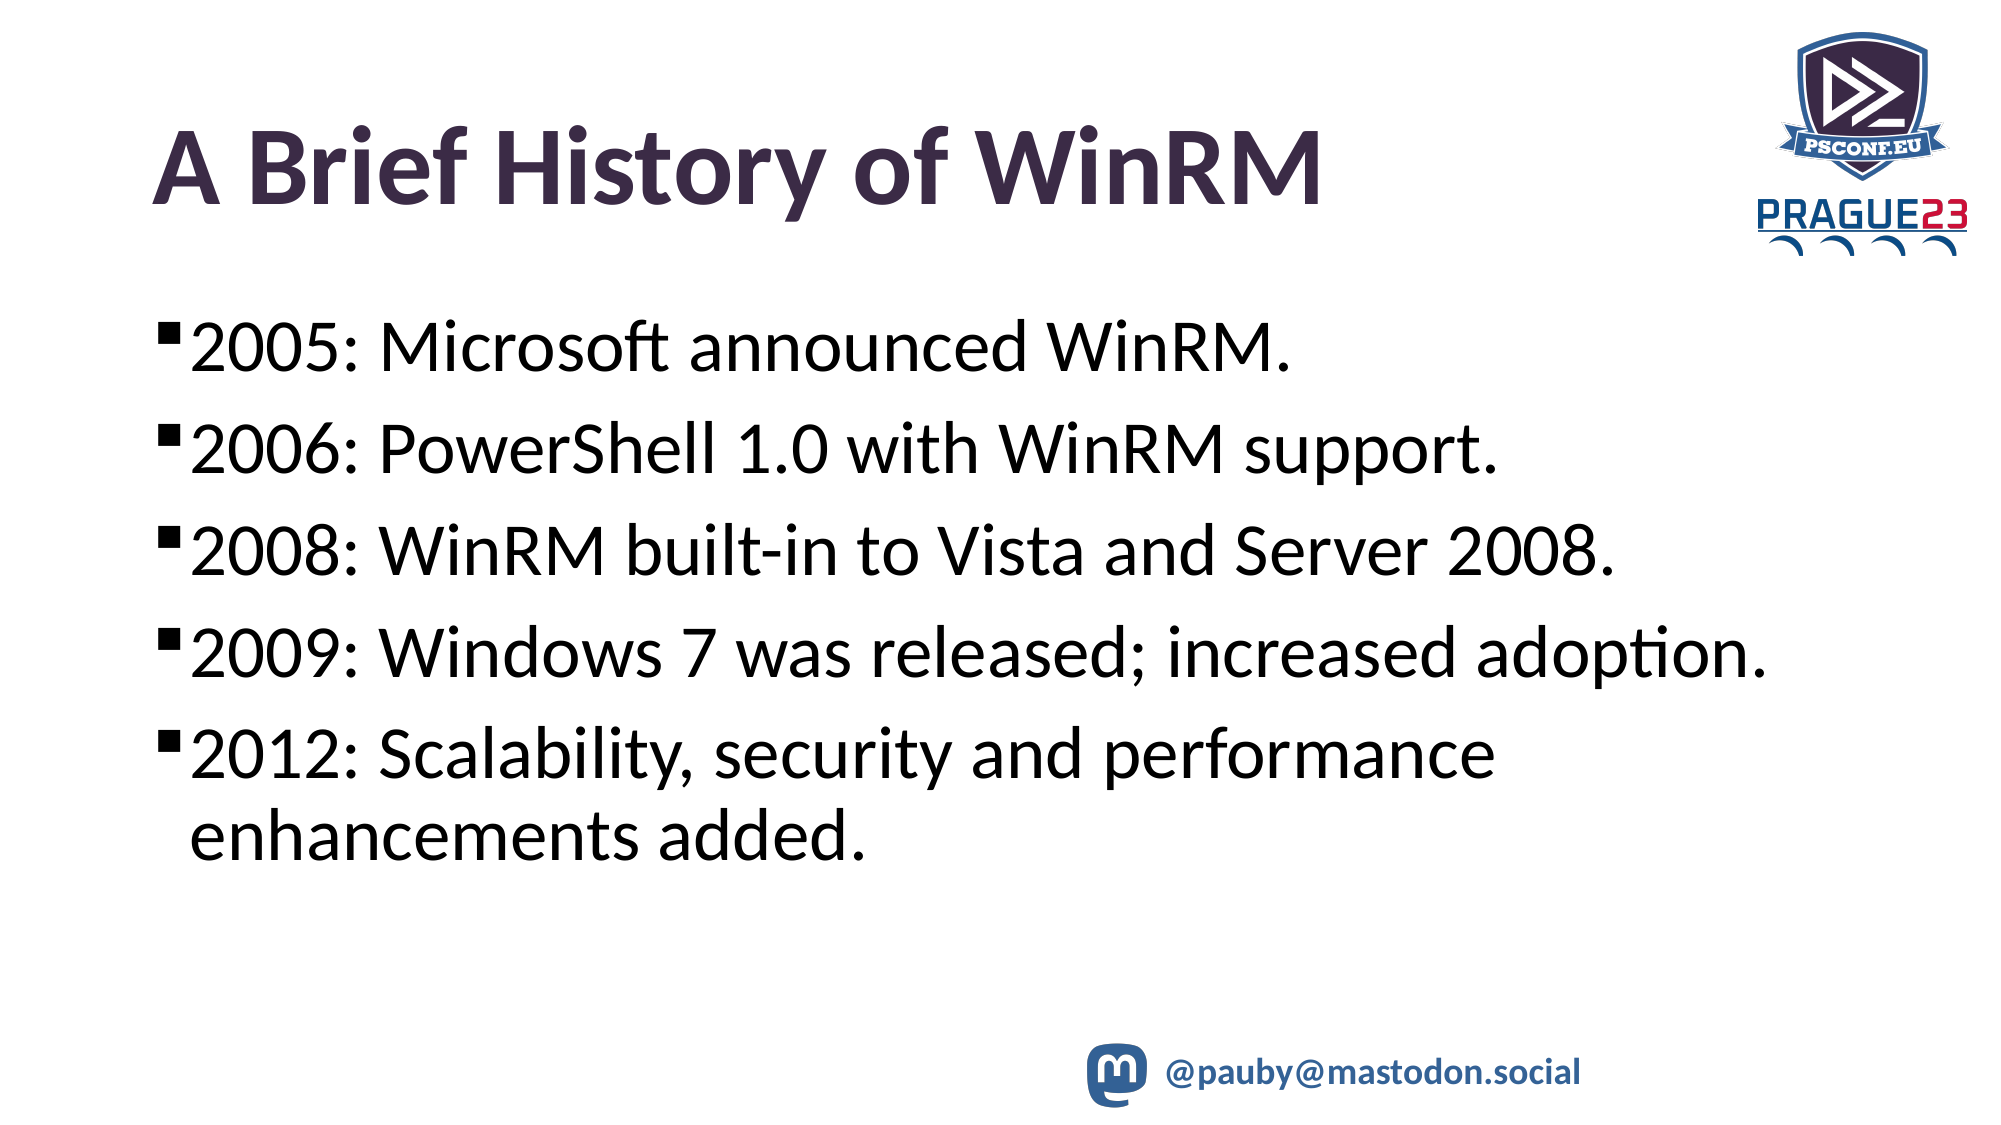

# A Brief History of WinRM
2005: Microsoft announced WinRM.
2006: PowerShell 1.0 with WinRM support.
2008: WinRM built-in to Vista and Server 2008.
2009: Windows 7 was released; increased adoption.
2012: Scalability, security and performance enhancements added.